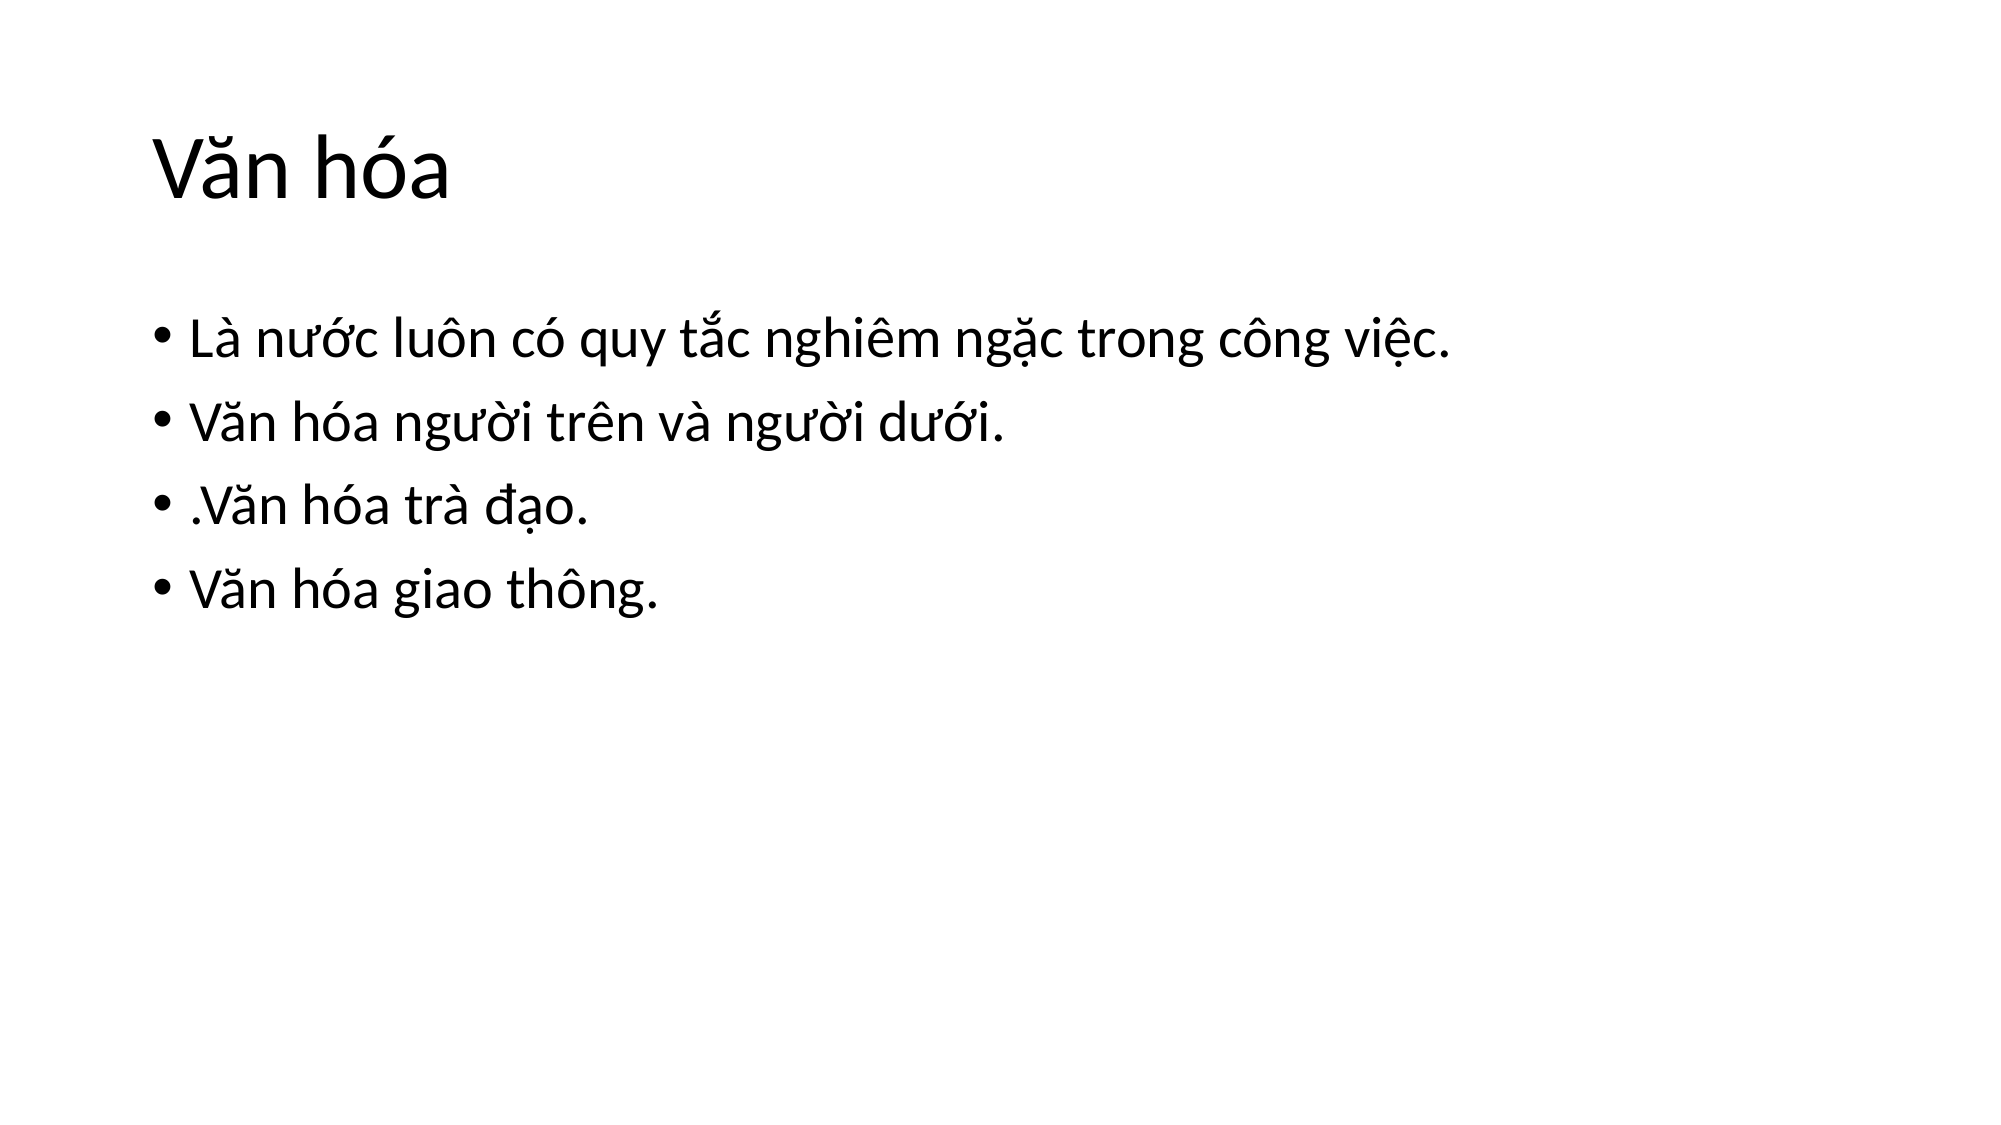

# Văn hóa
Là nước luôn có quy tắc nghiêm ngặc trong công việc.
Văn hóa người trên và người dưới.
.Văn hóa trà đạo.
Văn hóa giao thông.